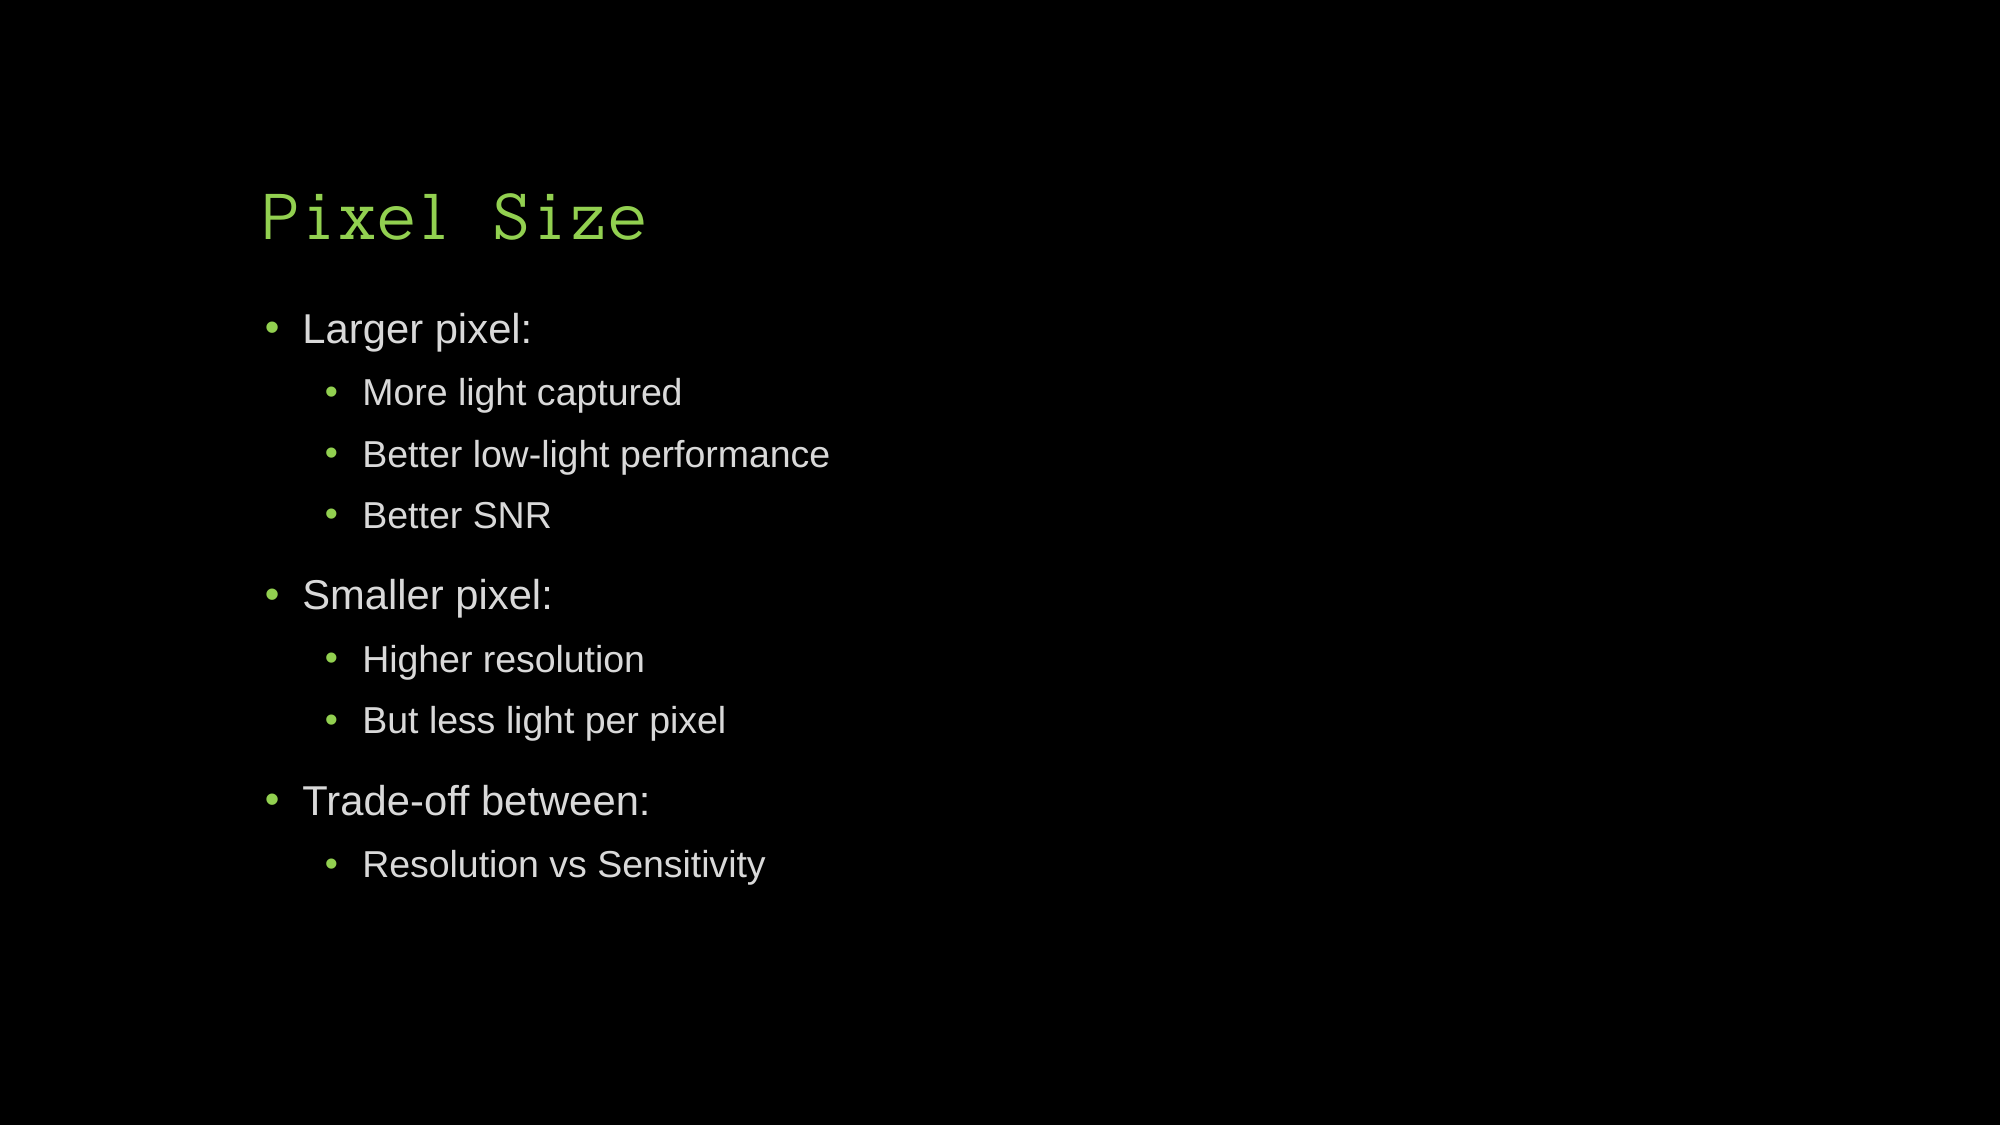

# Pixel Size
Larger pixel:
More light captured
Better low-light performance
Better SNR
Smaller pixel:
Higher resolution
But less light per pixel
Trade-off between:
Resolution vs Sensitivity